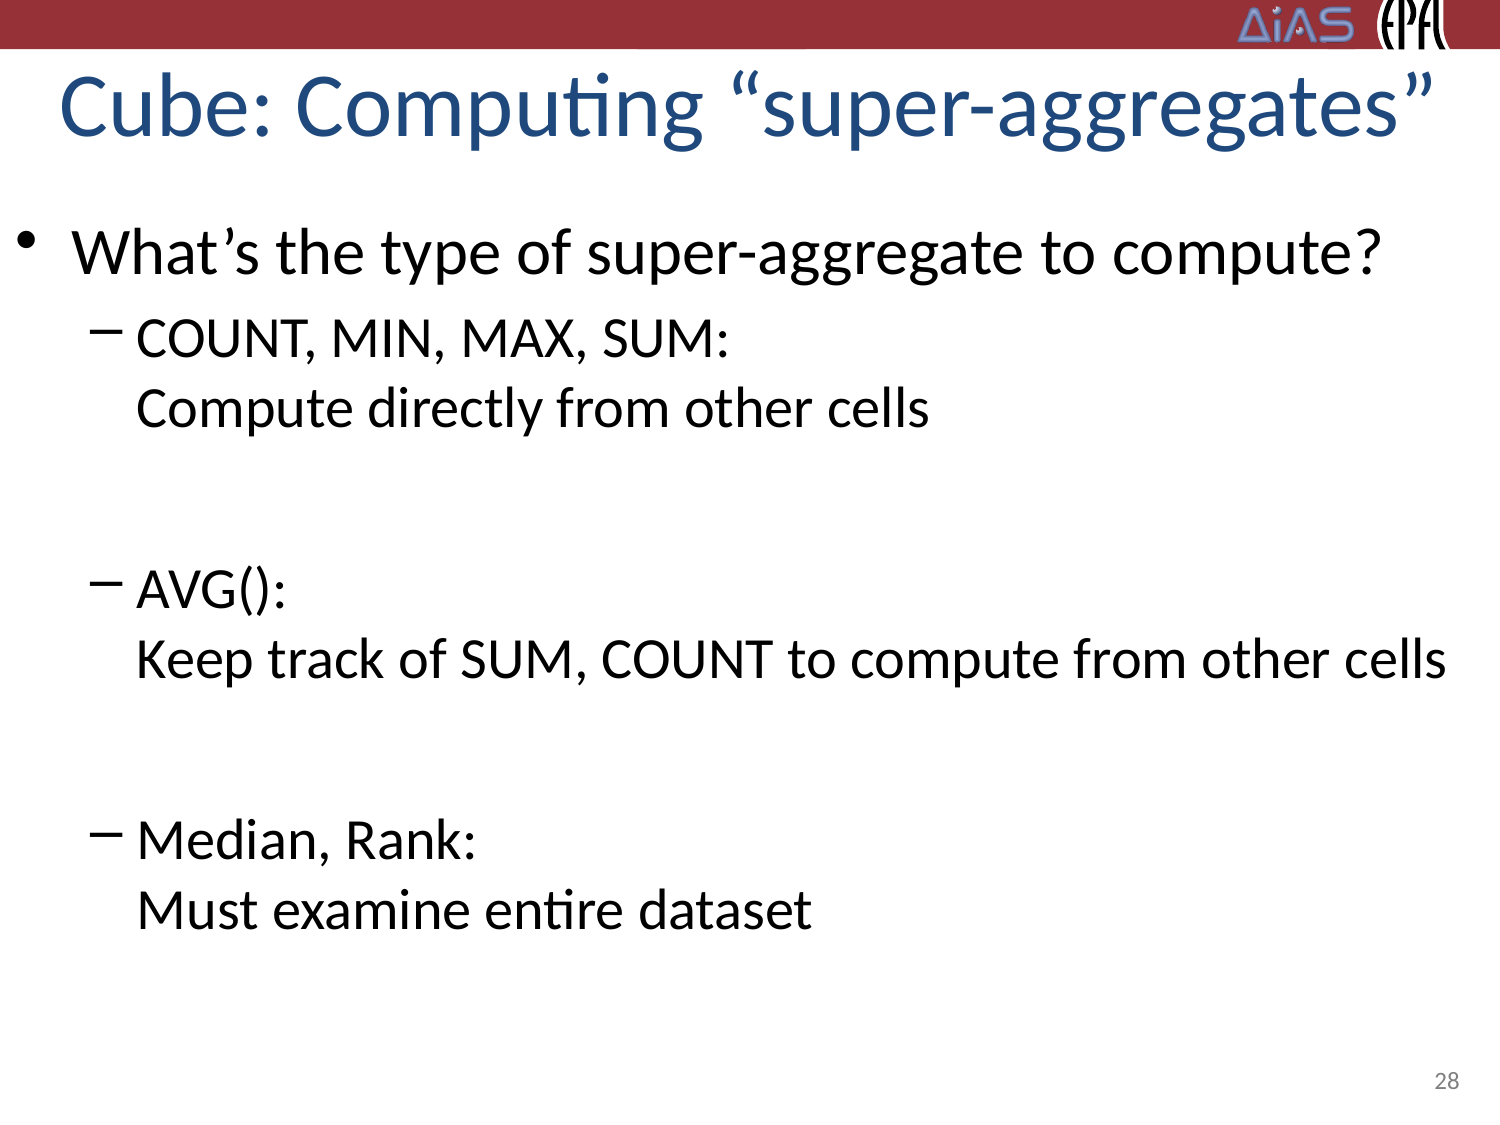

# Cube: Computing “super-aggregates”
What’s the type of super-aggregate to compute?
COUNT, MIN, MAX, SUM:
Compute directly from other cells

AVG():
Keep track of SUM, COUNT to compute from other cells

Median, Rank:
Must examine entire dataset
28